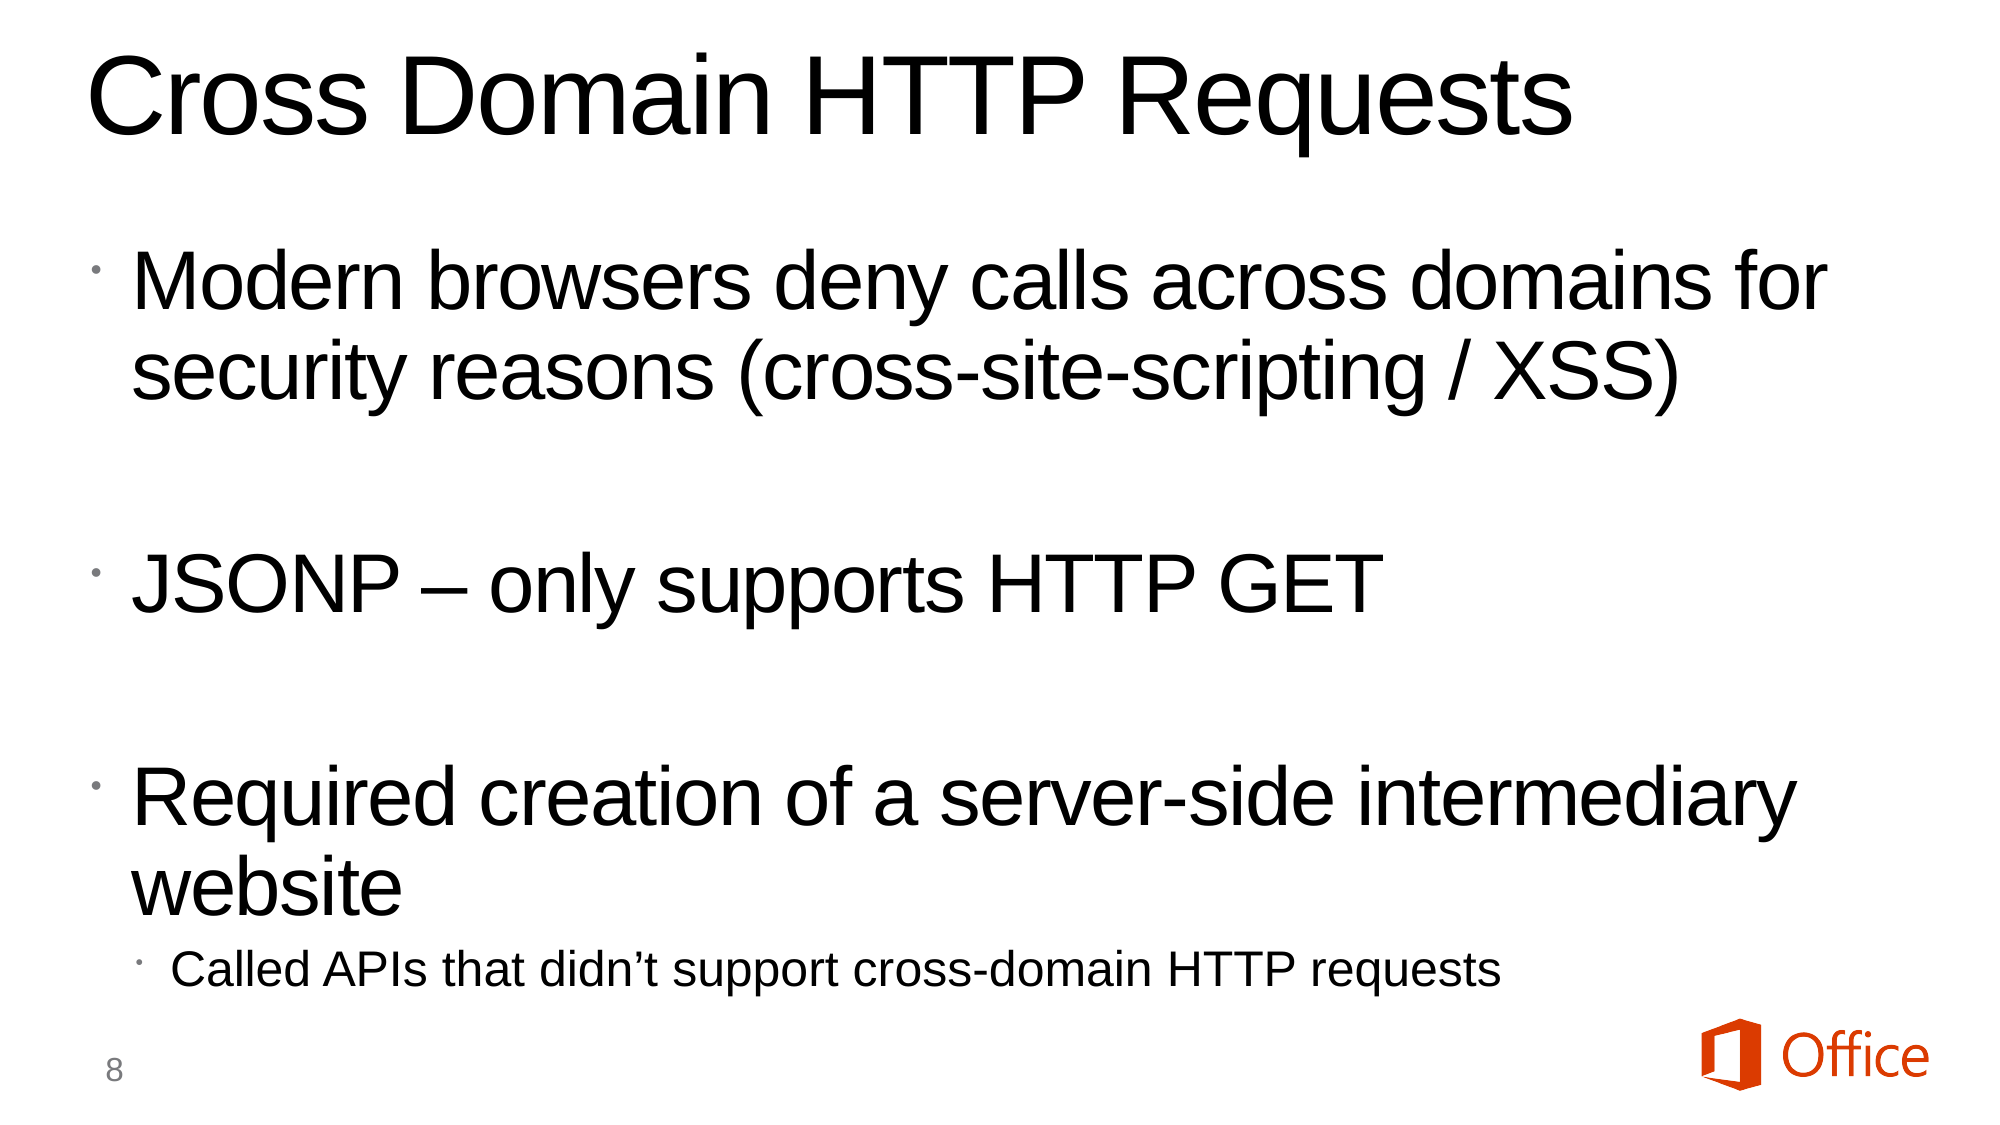

# Cross Domain HTTP Requests
Modern browsers deny calls across domains for security reasons (cross-site-scripting / XSS)

JSONP – only supports HTTP GET

Required creation of a server-side intermediary website
Called APIs that didn’t support cross-domain HTTP requests

8